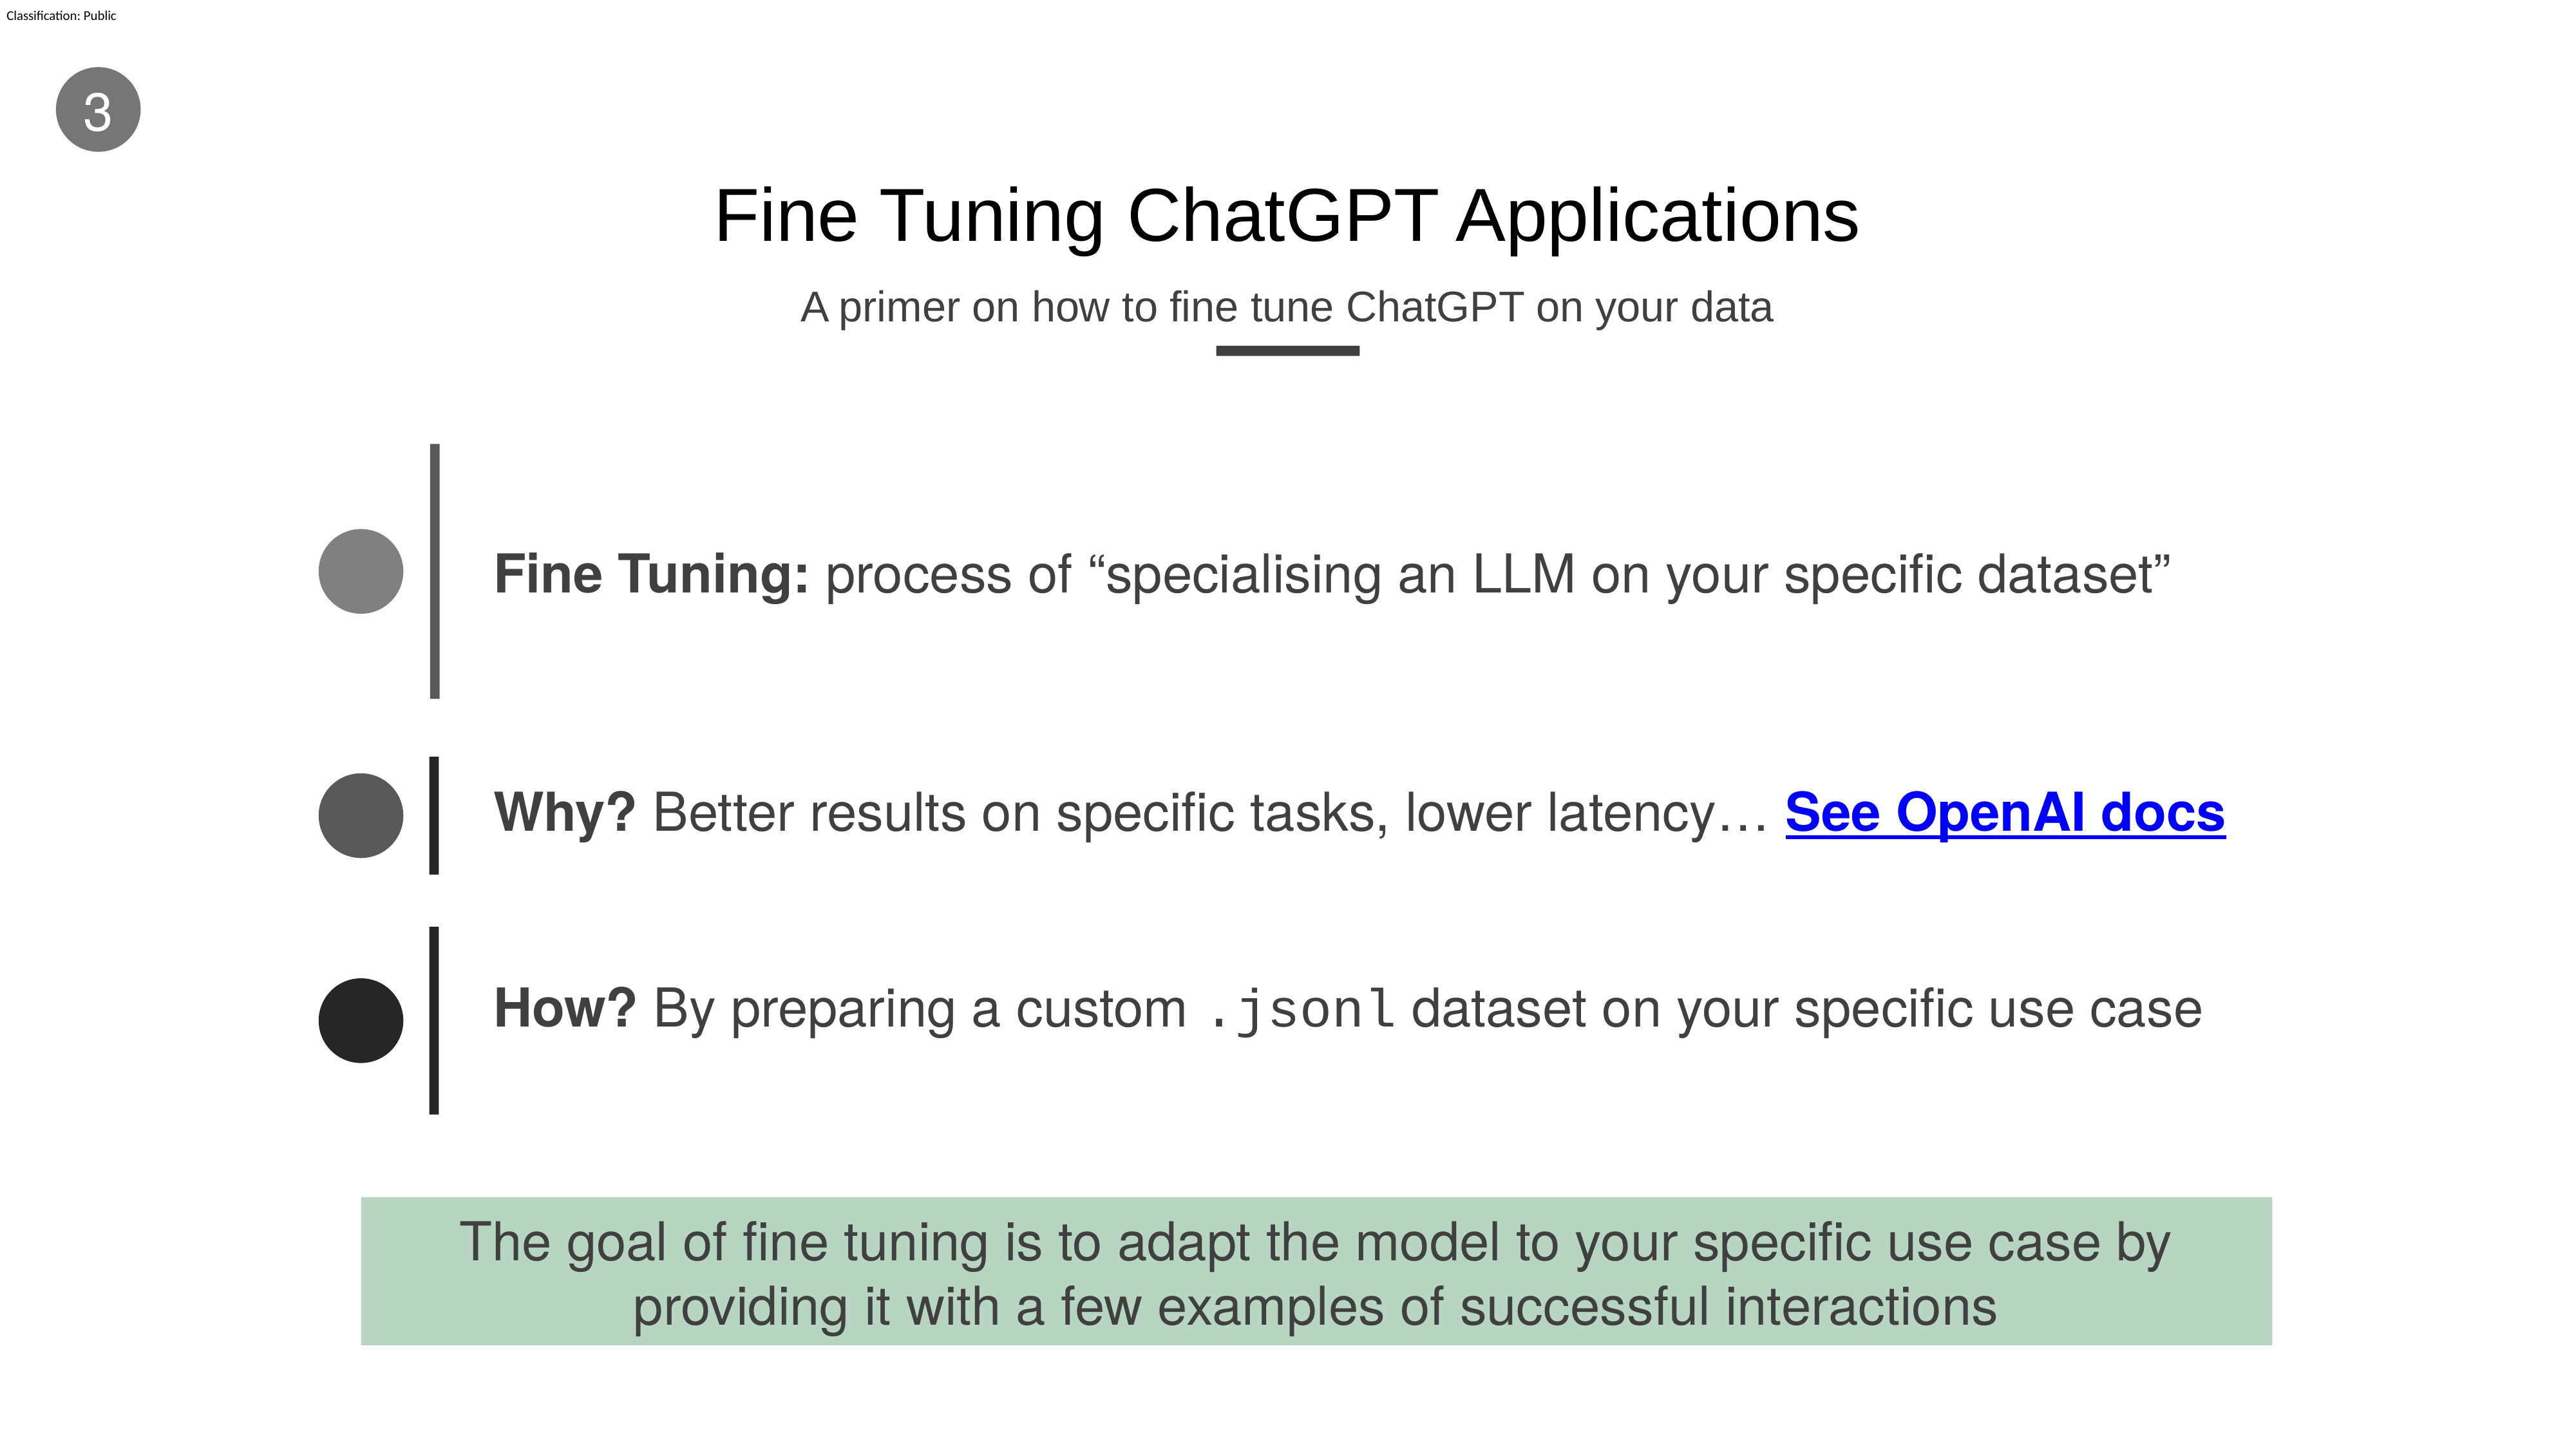

3
# Fine Tuning ChatGPT Applications
A primer on how to fine tune ChatGPT on your data

Fine Tuning: process of “specialising an LLM on your specific dataset”

Why? Better results on specific tasks, lower latency… See OpenAI docs

How? By preparing a custom .jsonl dataset on your specific use case

The goal of fine tuning is to adapt the model to your specific use case by providing it with a few examples of successful interactions